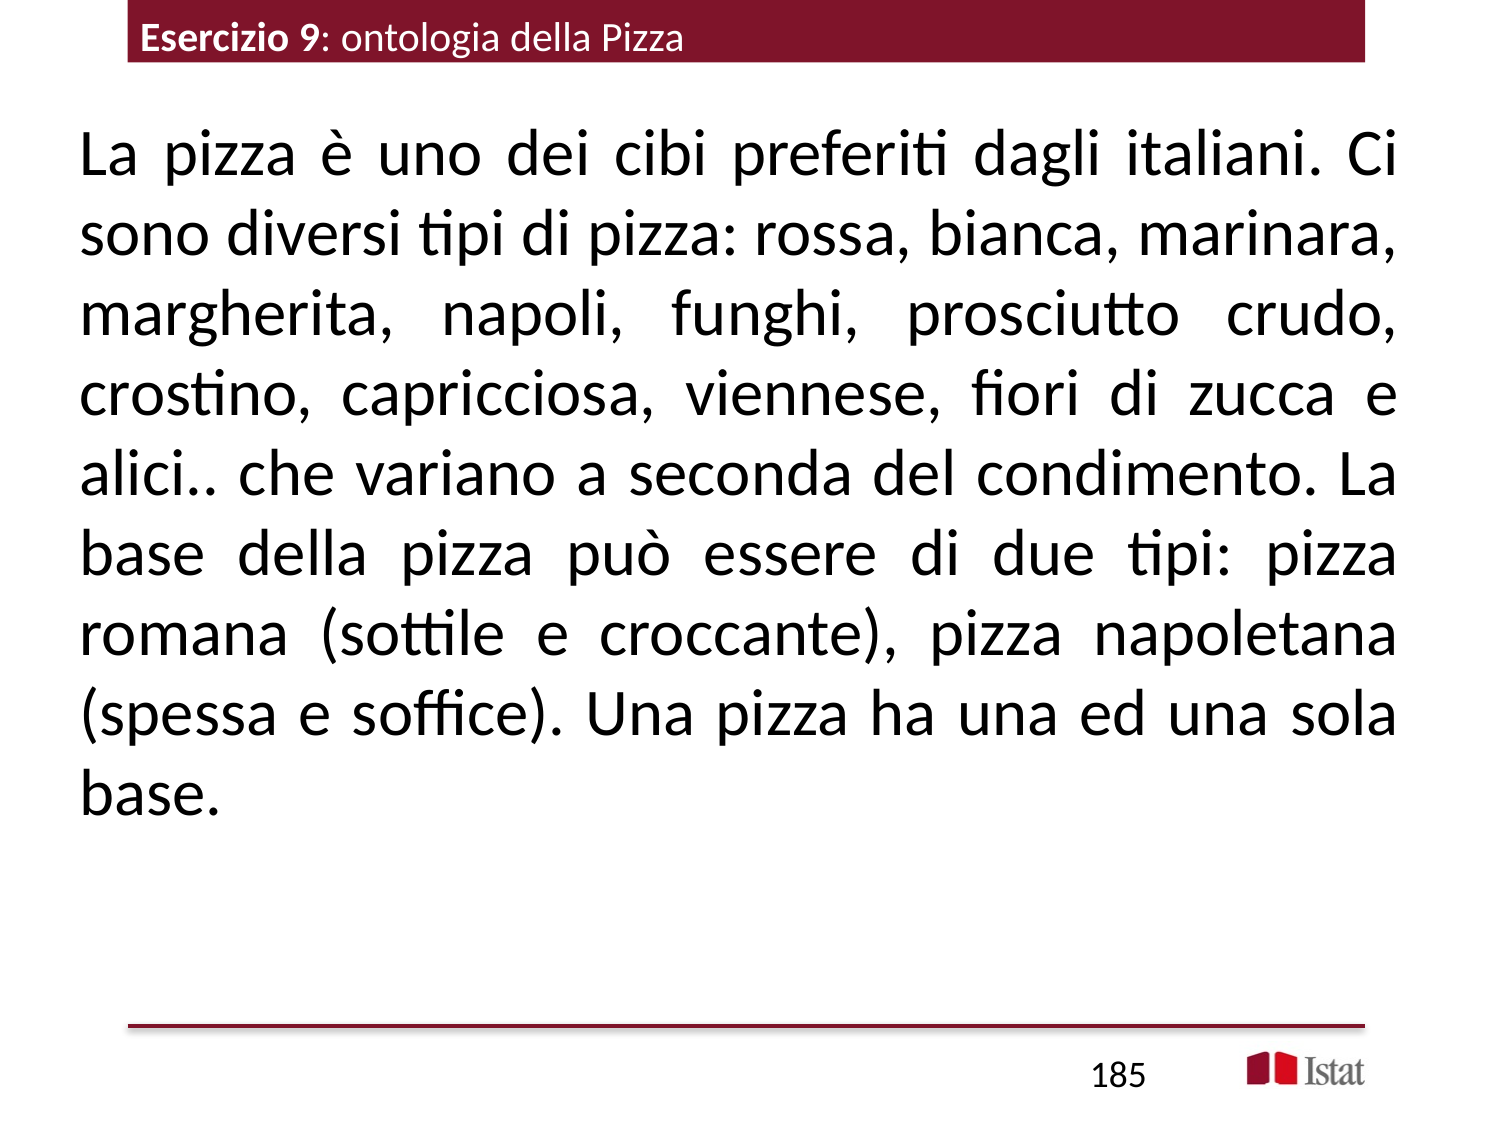

Esercizio 9: ontologia della Pizza
La pizza è uno dei cibi preferiti dagli italiani. Ci sono diversi tipi di pizza: rossa, bianca, marinara, margherita, napoli, funghi, prosciutto crudo, crostino, capricciosa, viennese, fiori di zucca e alici.. che variano a seconda del condimento. La base della pizza può essere di due tipi: pizza romana (sottile e croccante), pizza napoletana (spessa e soffice). Una pizza ha una ed una sola base.

185